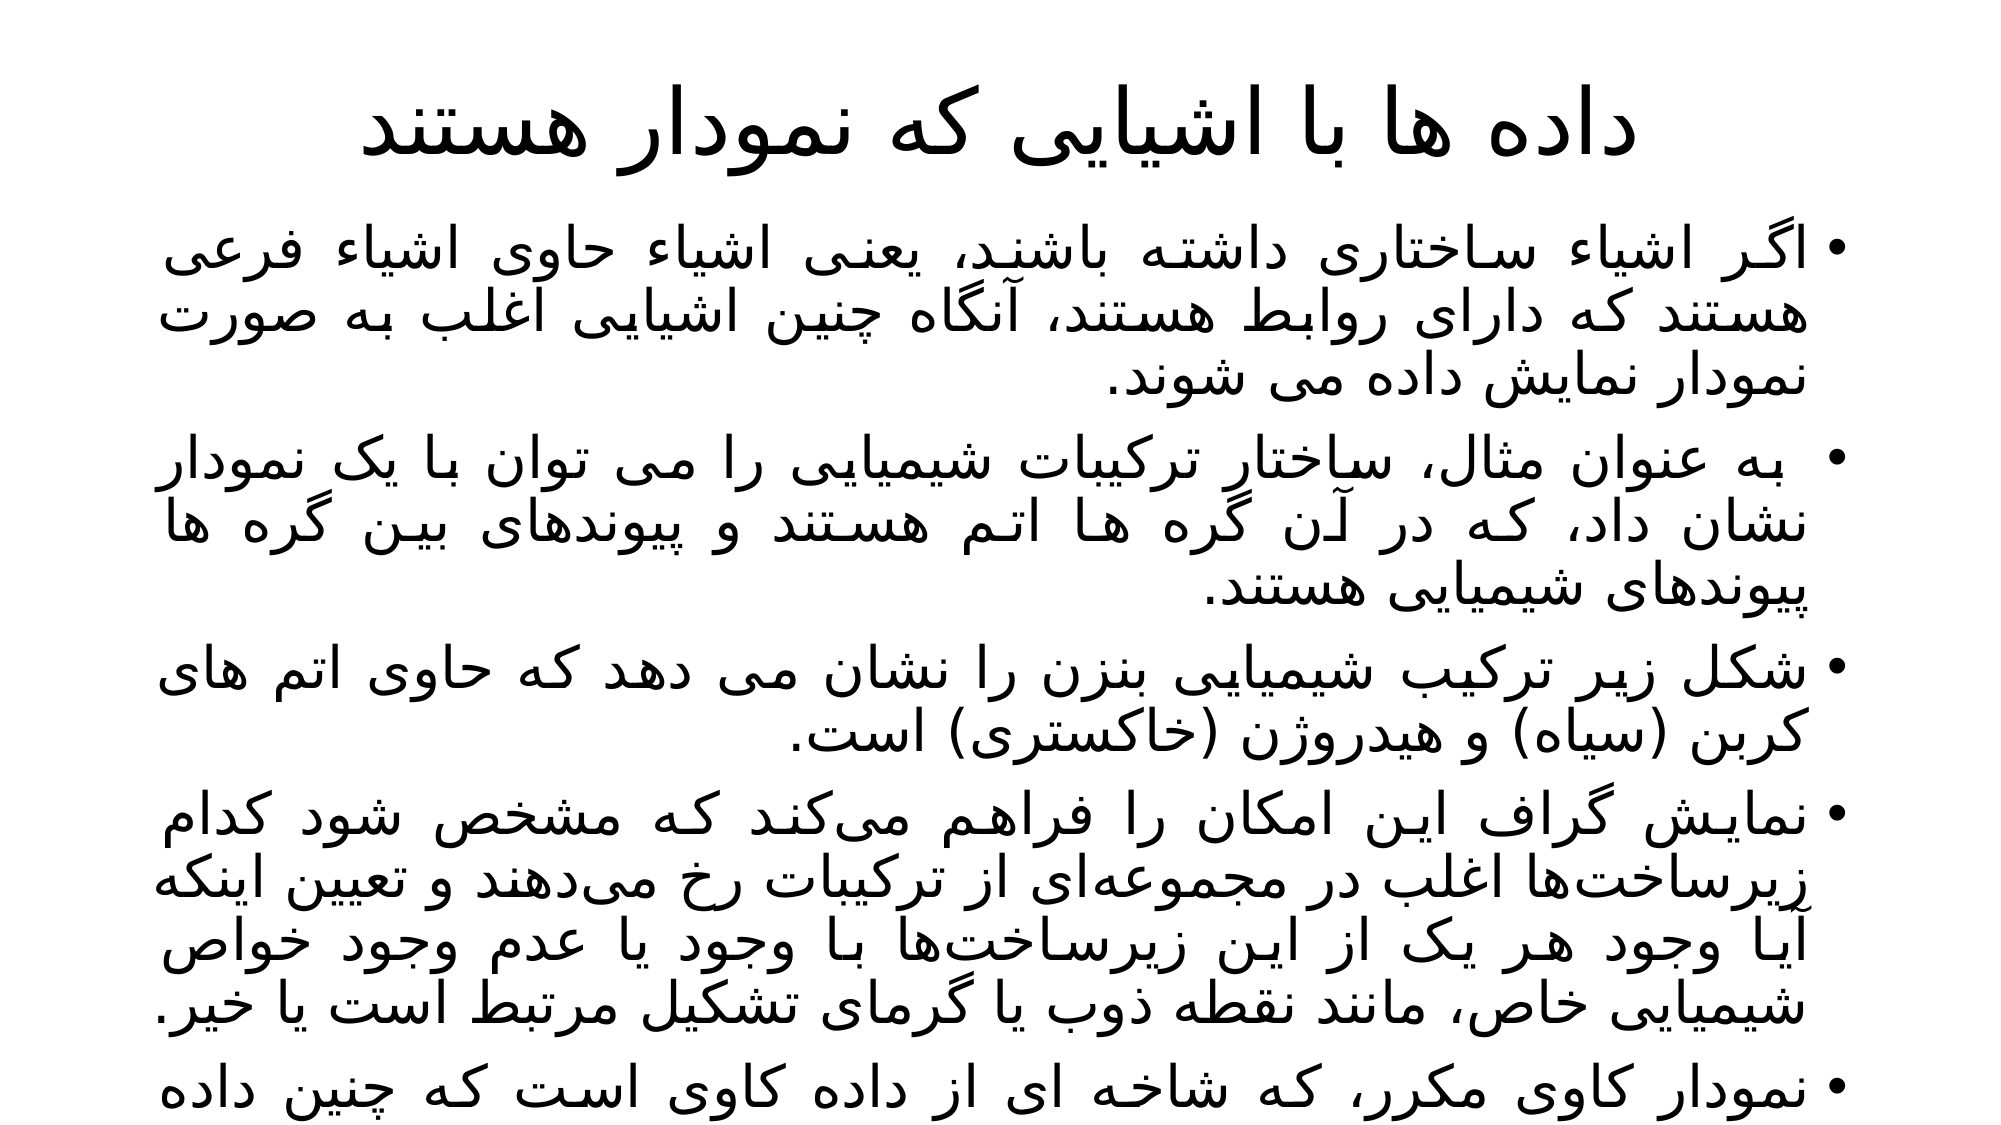

# داده ها با اشیایی که نمودار هستند
اگر اشیاء ساختاری داشته باشند، یعنی اشیاء حاوی اشیاء فرعی هستند که دارای روابط هستند، آنگاه چنین اشیایی اغلب به صورت نمودار نمایش داده می شوند.
 به عنوان مثال، ساختار ترکیبات شیمیایی را می توان با یک نمودار نشان داد، که در آن گره ها اتم هستند و پیوندهای بین گره ها پیوندهای شیمیایی هستند.
شکل زیر ترکیب شیمیایی بنزن را نشان می دهد که حاوی اتم های کربن (سیاه) و هیدروژن (خاکستری) است.
نمایش گراف این امکان را فراهم می‌کند که مشخص شود کدام زیرساخت‌ها اغلب در مجموعه‌ای از ترکیبات رخ می‌دهند و تعیین اینکه آیا وجود هر یک از این زیرساخت‌ها با وجود یا عدم وجود خواص شیمیایی خاص، مانند نقطه ذوب یا گرمای تشکیل مرتبط است یا خیر.
نمودار کاوی مکرر، که شاخه ای از داده کاوی است که چنین داده هایی را تحلیل می کند.